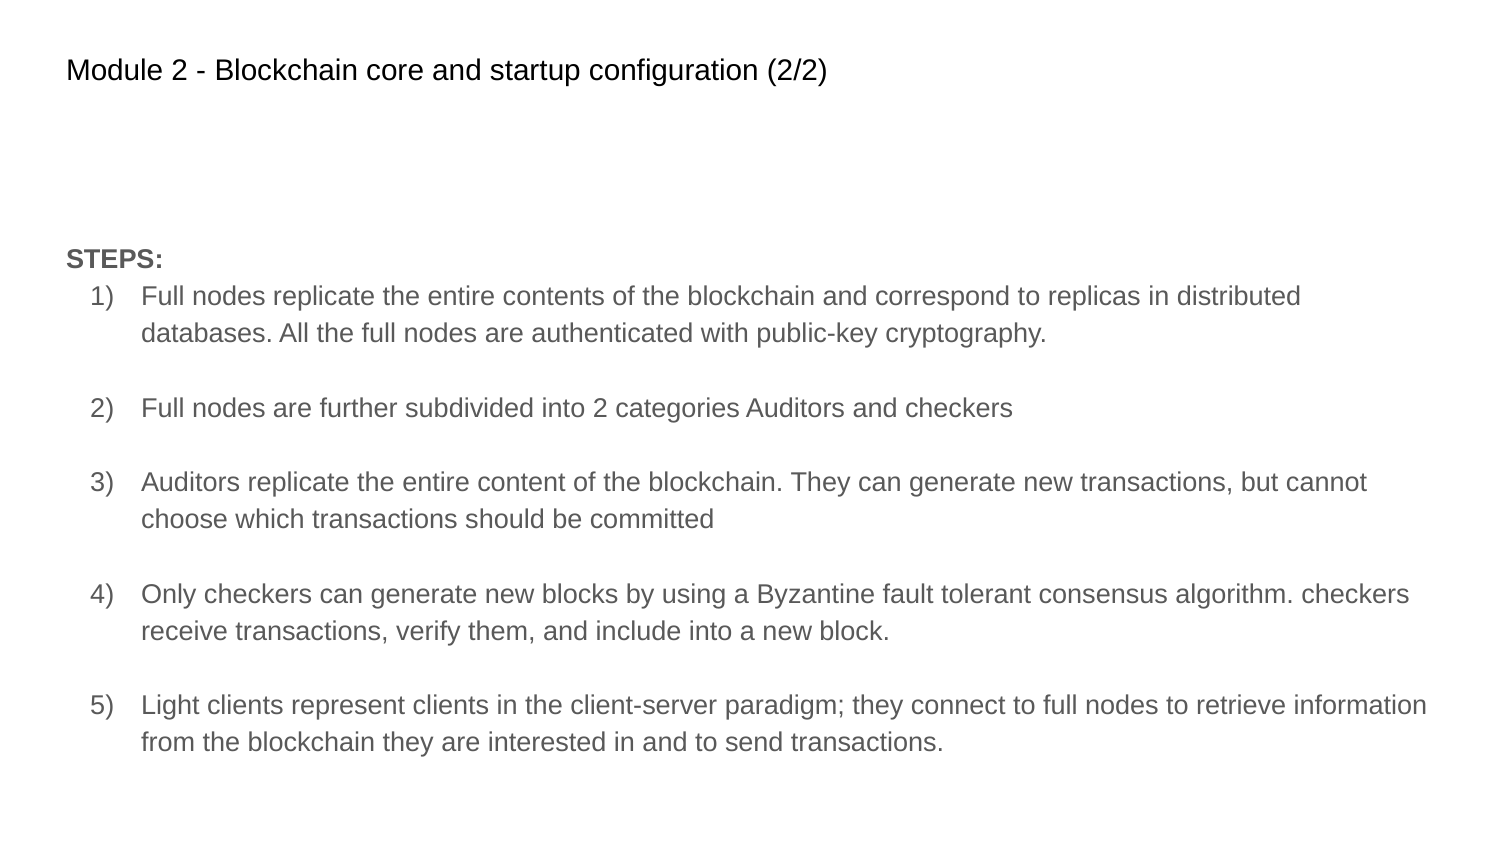

# Module 2 - Blockchain core and startup configuration (2/2)

STEPS:
Full nodes replicate the entire contents of the blockchain and correspond to replicas in distributed databases. All the full nodes are authenticated with public-key cryptography.

Full nodes are further subdivided into 2 categories Auditors and checkers

Auditors replicate the entire content of the blockchain. They can generate new transactions, but cannot choose which transactions should be committed

Only checkers can generate new blocks by using a Byzantine fault tolerant consensus algorithm. checkers receive transactions, verify them, and include into a new block.

Light clients represent clients in the client-server paradigm; they connect to full nodes to retrieve information from the blockchain they are interested in and to send transactions.